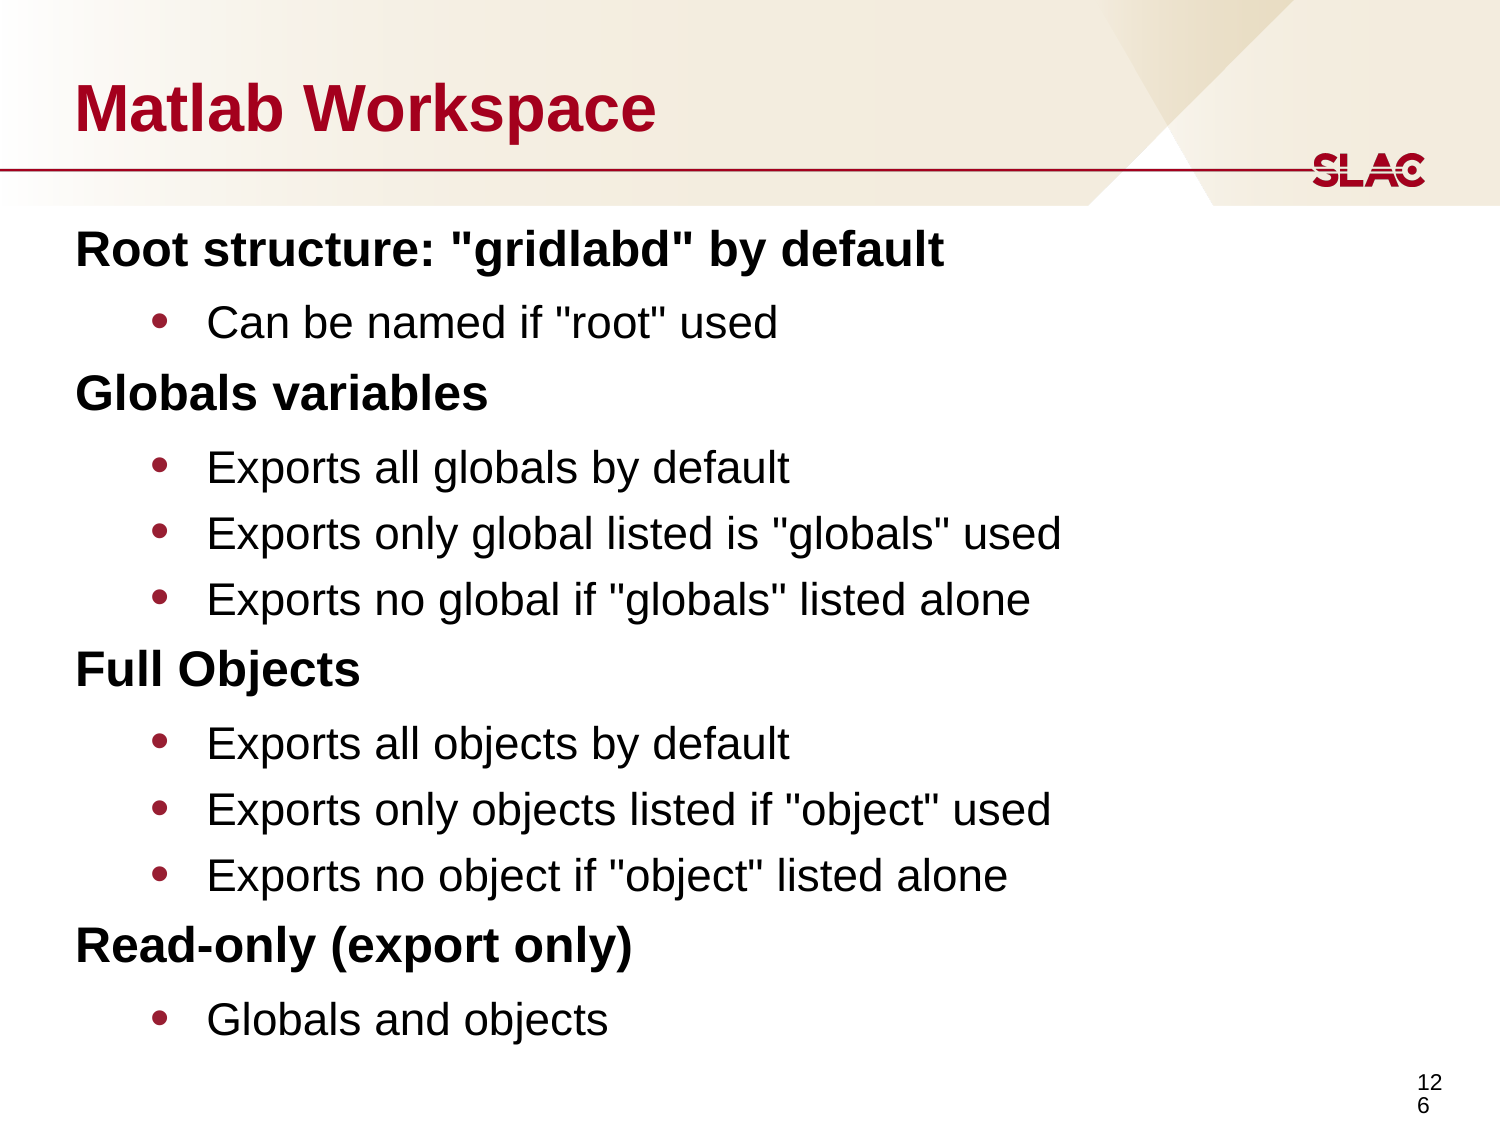

# Matlab Workspace
Root structure: "gridlabd" by default
Can be named if "root" used
Globals variables
Exports all globals by default
Exports only global listed is "globals" used
Exports no global if "globals" listed alone
Full Objects
Exports all objects by default
Exports only objects listed if "object" used
Exports no object if "object" listed alone
Read-only (export only)
Globals and objects
126